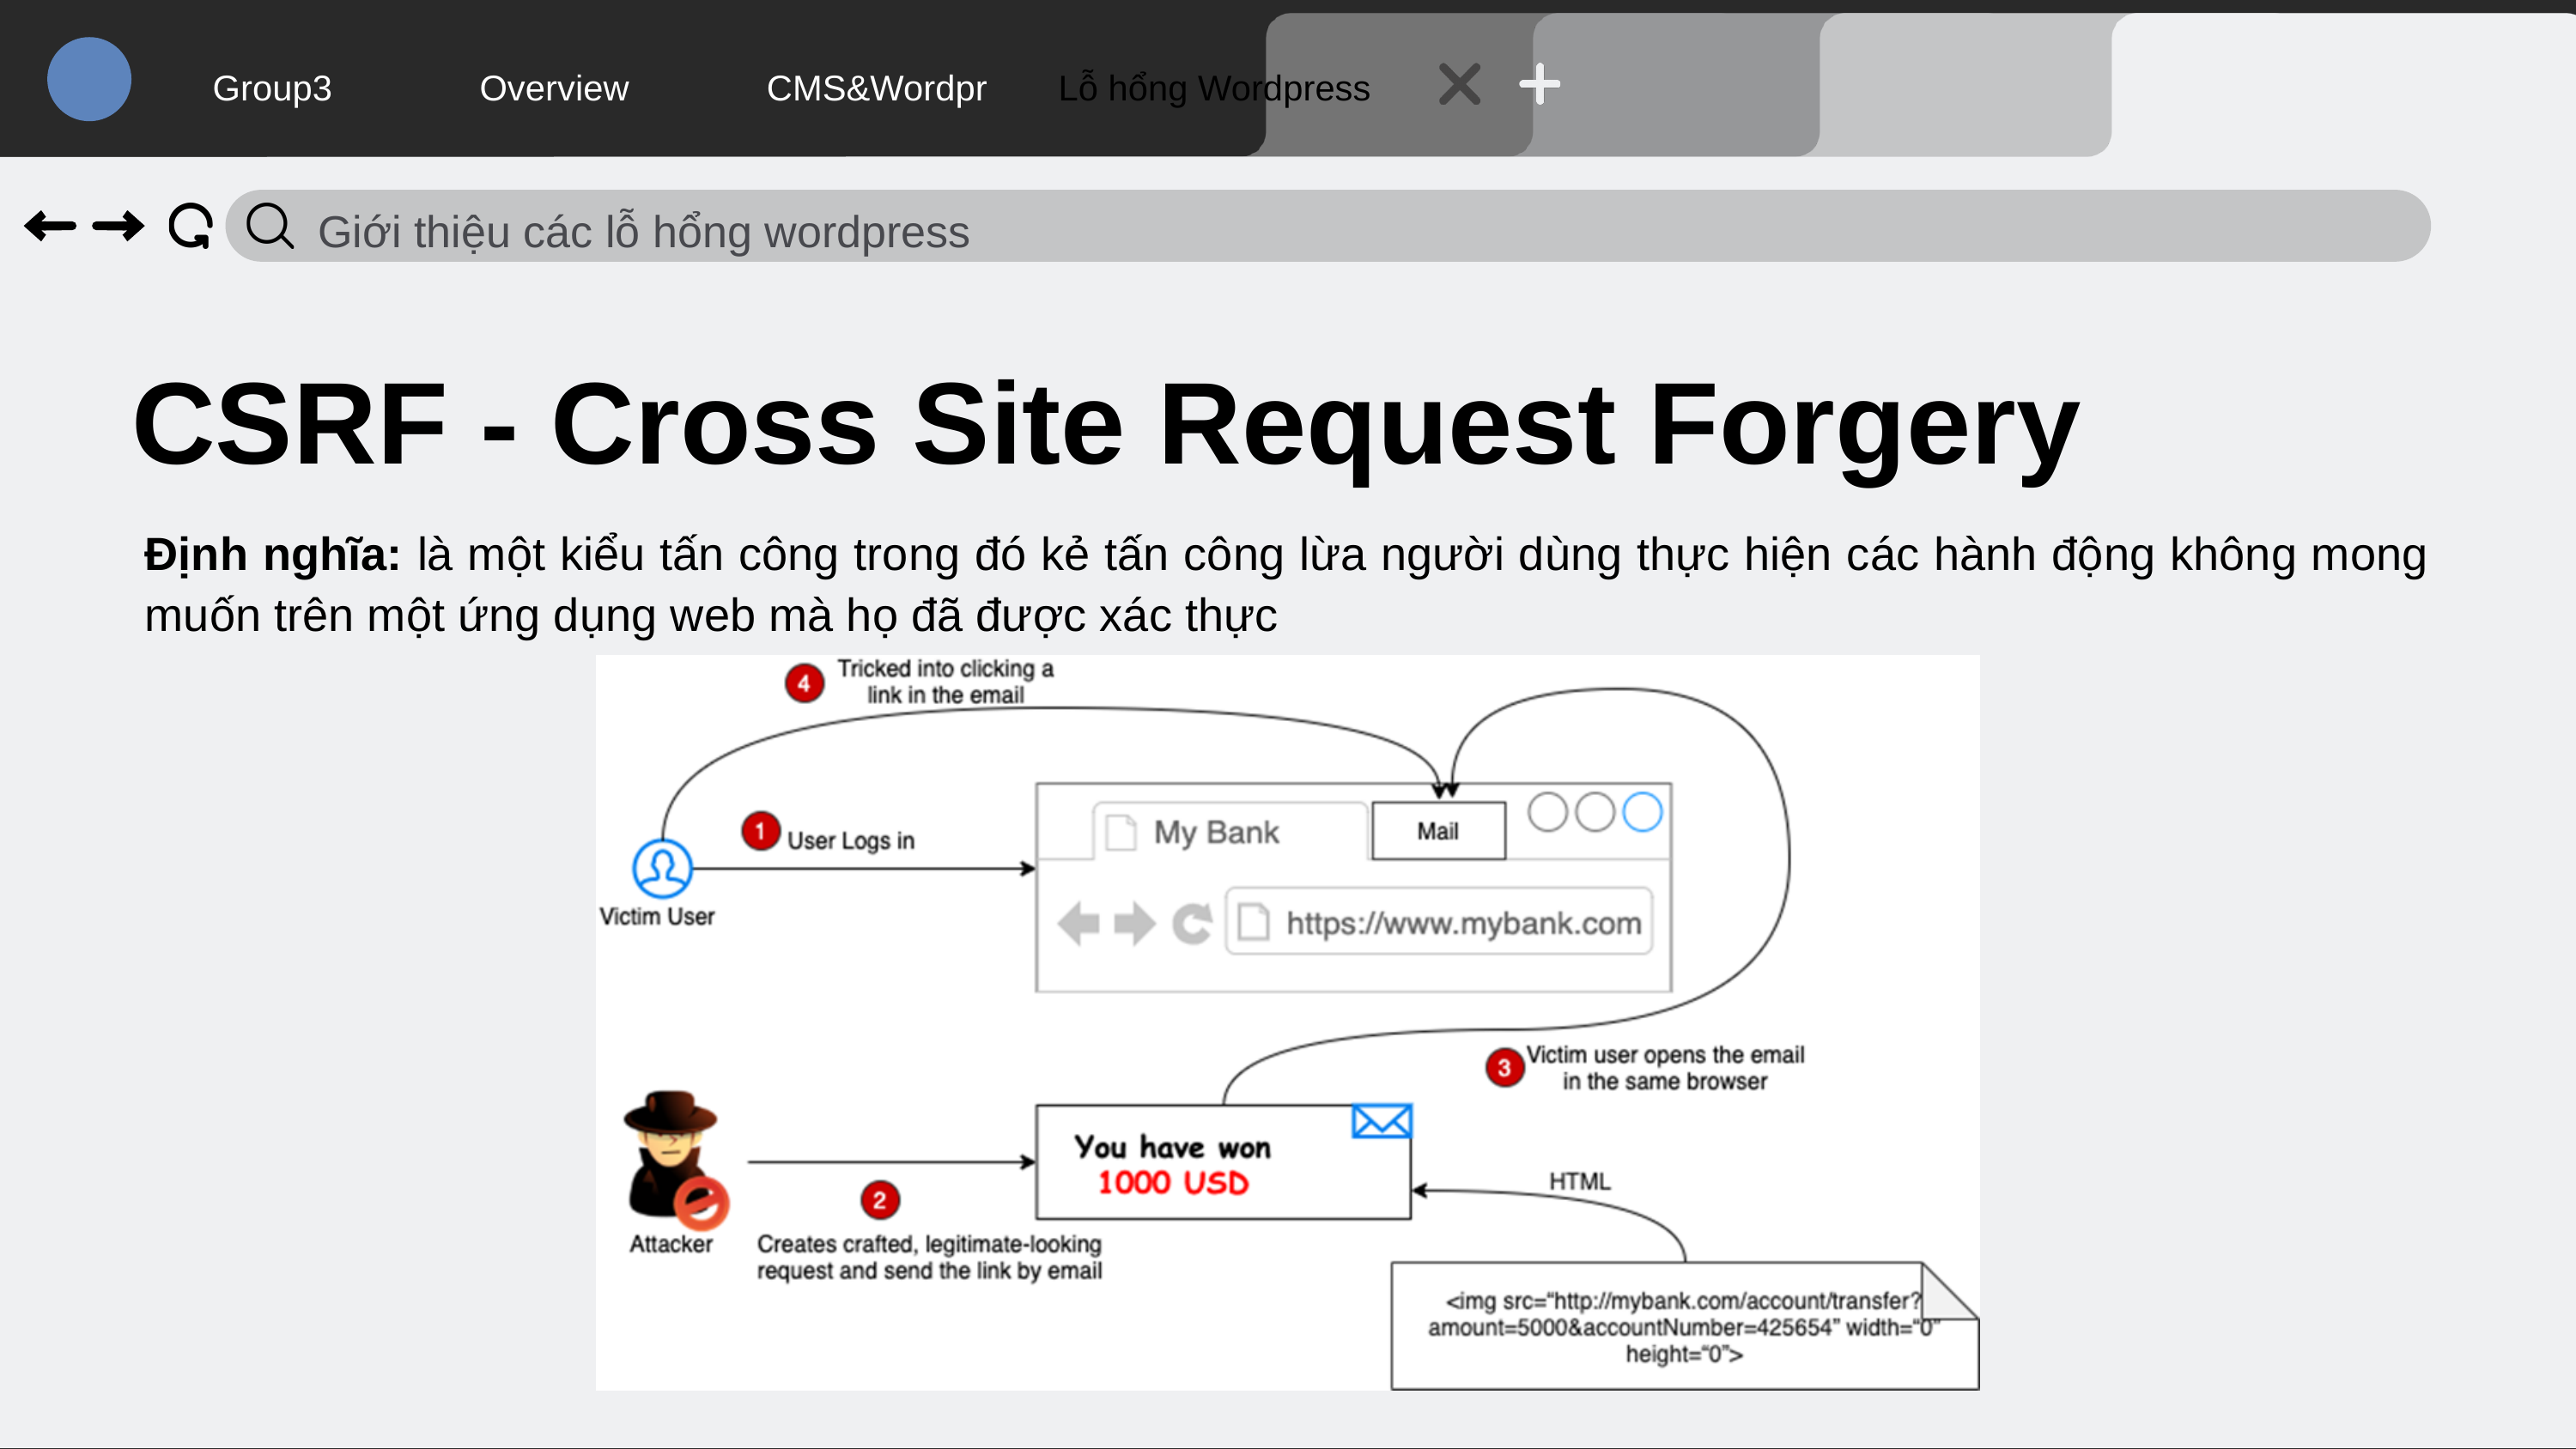

Group3
Overview
CMS&Wordpr
Lỗ hổng Wordpress

Giới thiệu các lỗ hổng wordpress

CSRF - Cross Site Request Forgery
Định nghĩa: là một kiểu tấn công trong đó kẻ tấn công lừa người dùng thực hiện các hành động không mong muốn trên một ứng dụng web mà họ đã được xác thực